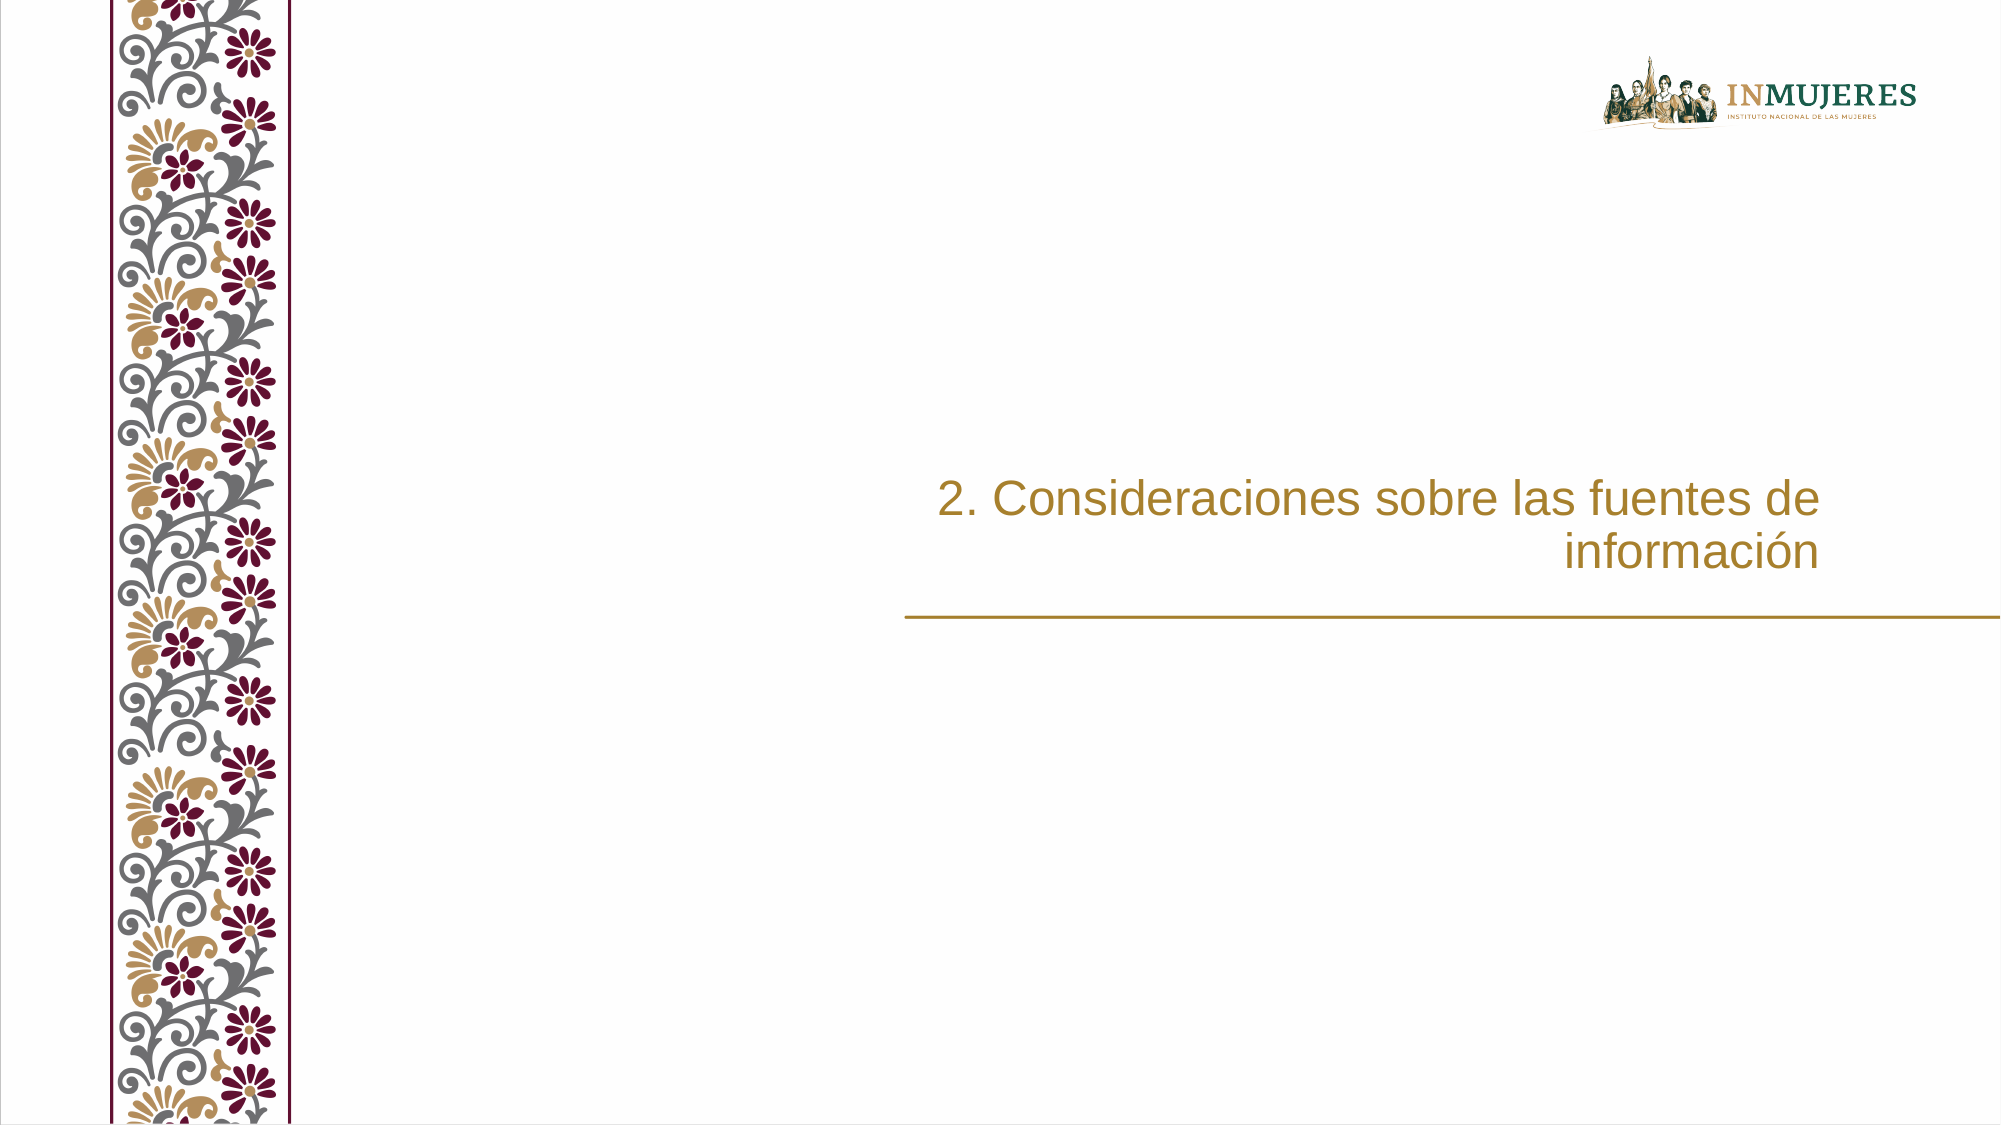

2. Consideraciones sobre las fuentes de información